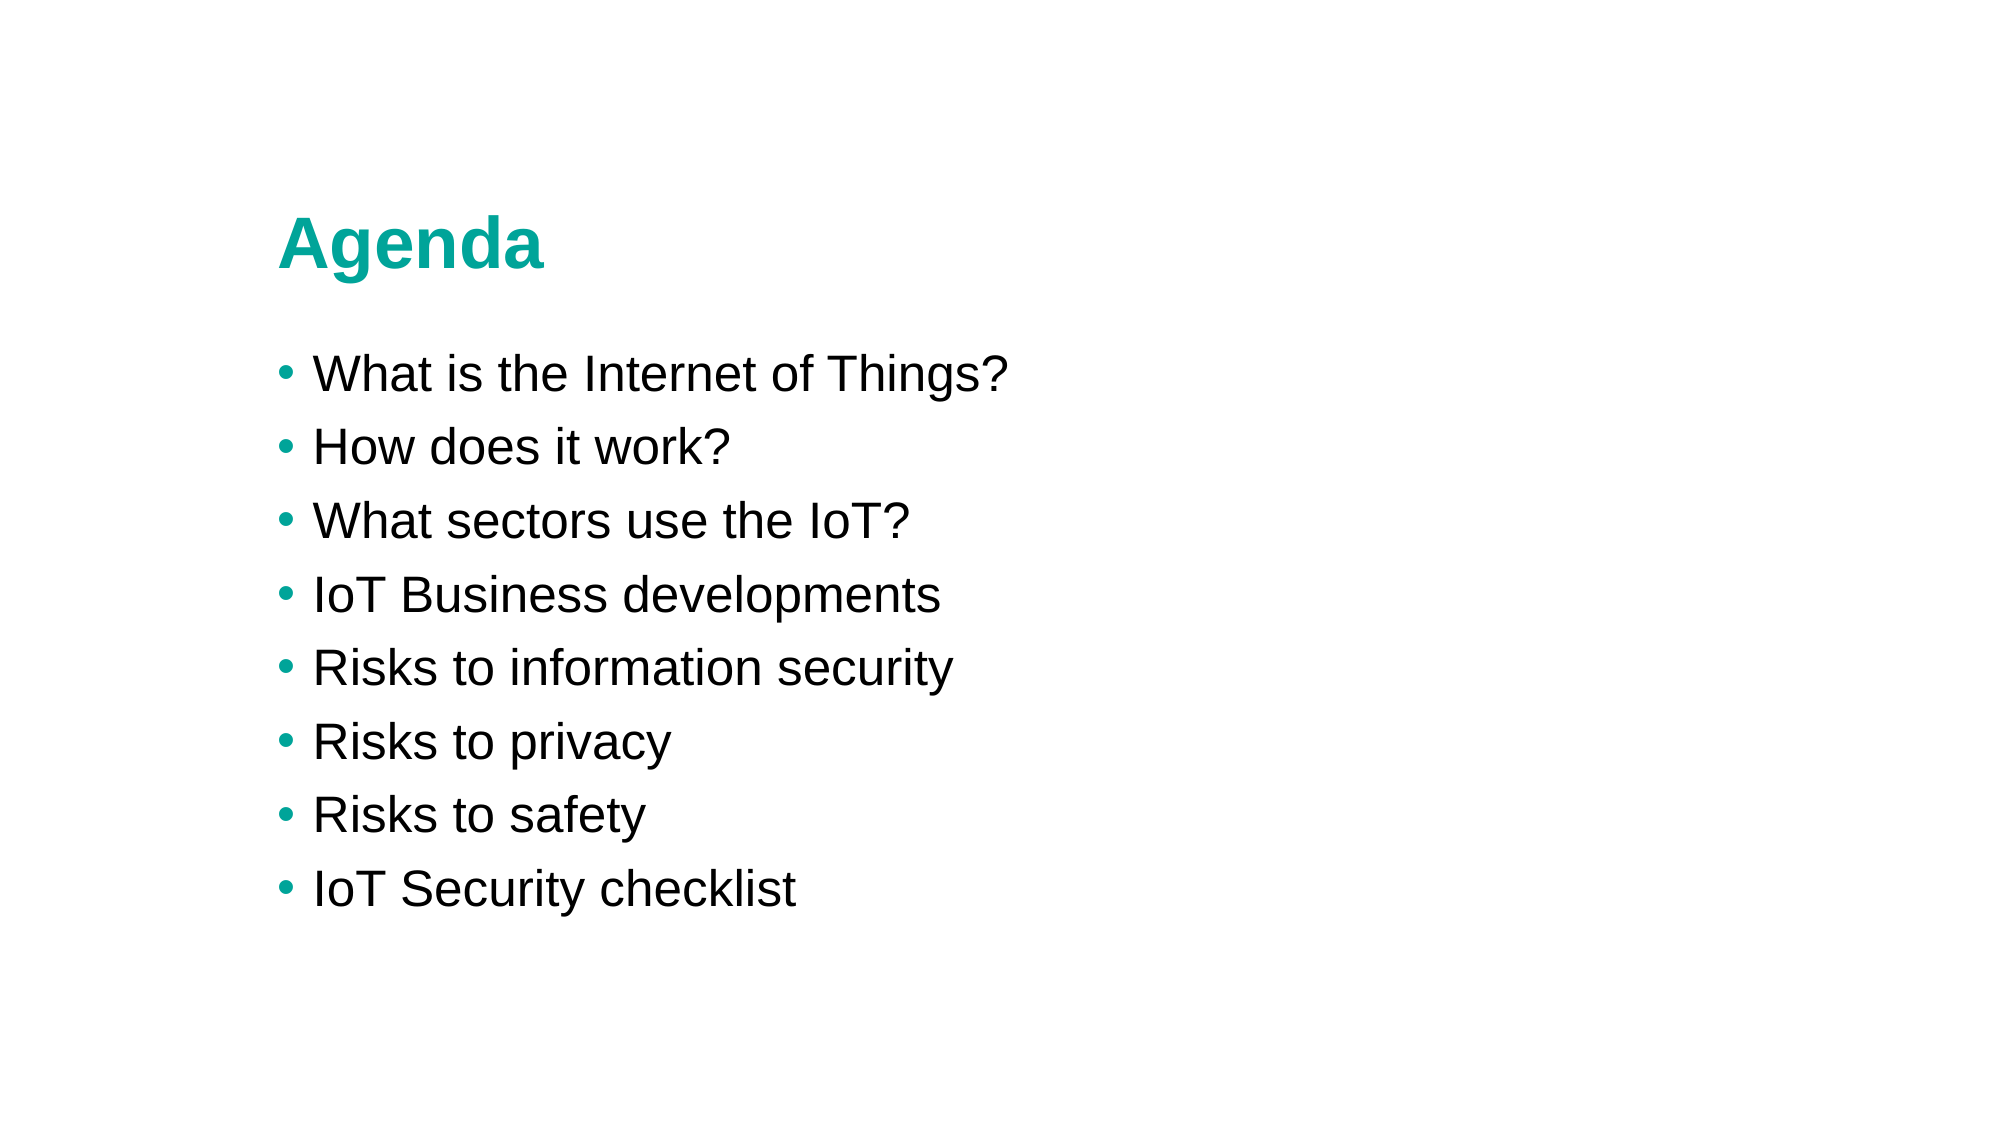

# Agenda
What is the Internet of Things?
How does it work?
What sectors use the IoT?
IoT Business developments
Risks to information security
Risks to privacy
Risks to safety
IoT Security checklist
2